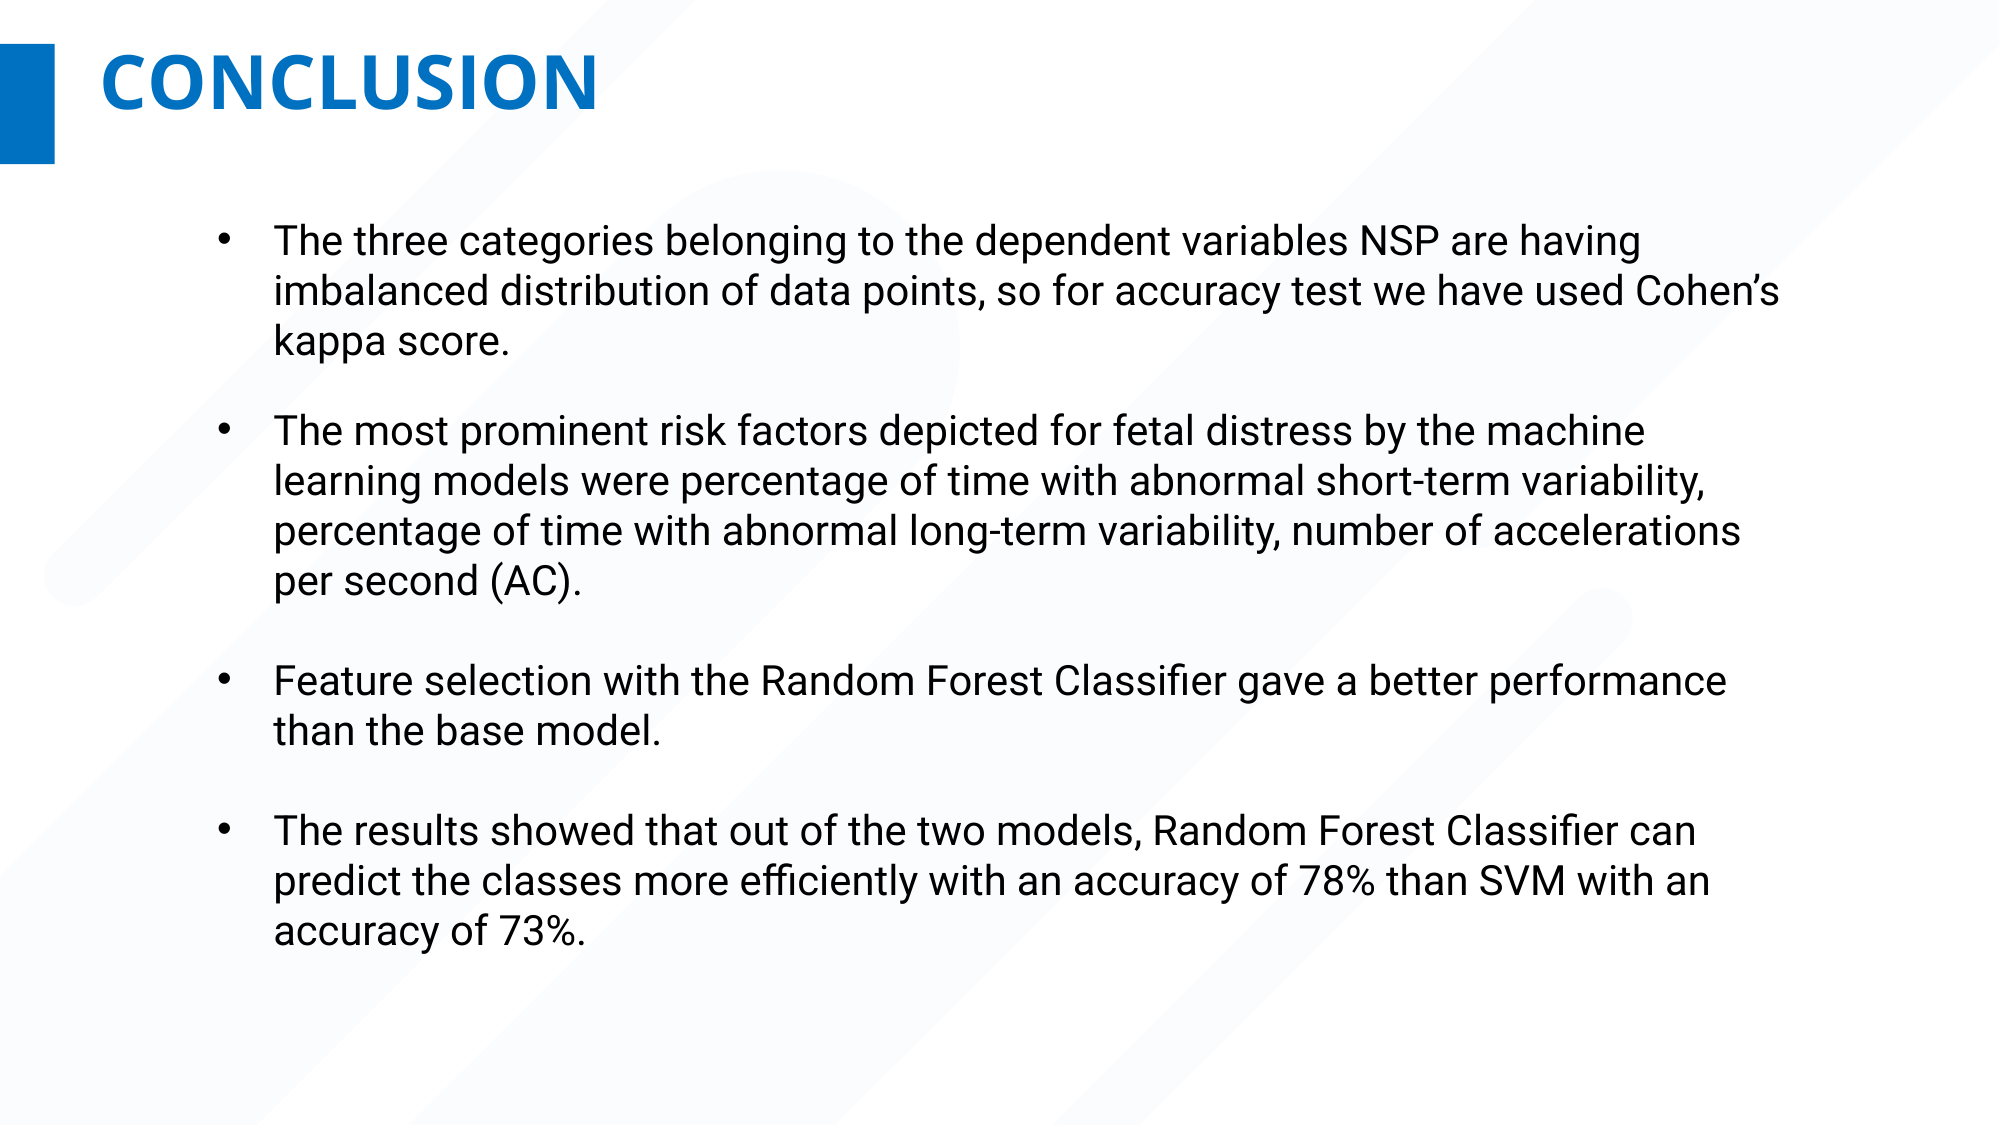

# CONCLUSION

The three categories belonging to the dependent variables NSP are having imbalanced distribution of data points, so for accuracy test we have used Cohen’s kappa score.

The most prominent risk factors depicted for fetal distress by the machine learning models were percentage of time with abnormal short-term variability, percentage of time with abnormal long-term variability, number of accelerations per second (AC).

Feature selection with the Random Forest Classifier gave a better performance than the base model.

The results showed that out of the two models, Random Forest Classifier can predict the classes more efficiently with an accuracy of 78% than SVM with an accuracy of 73%.